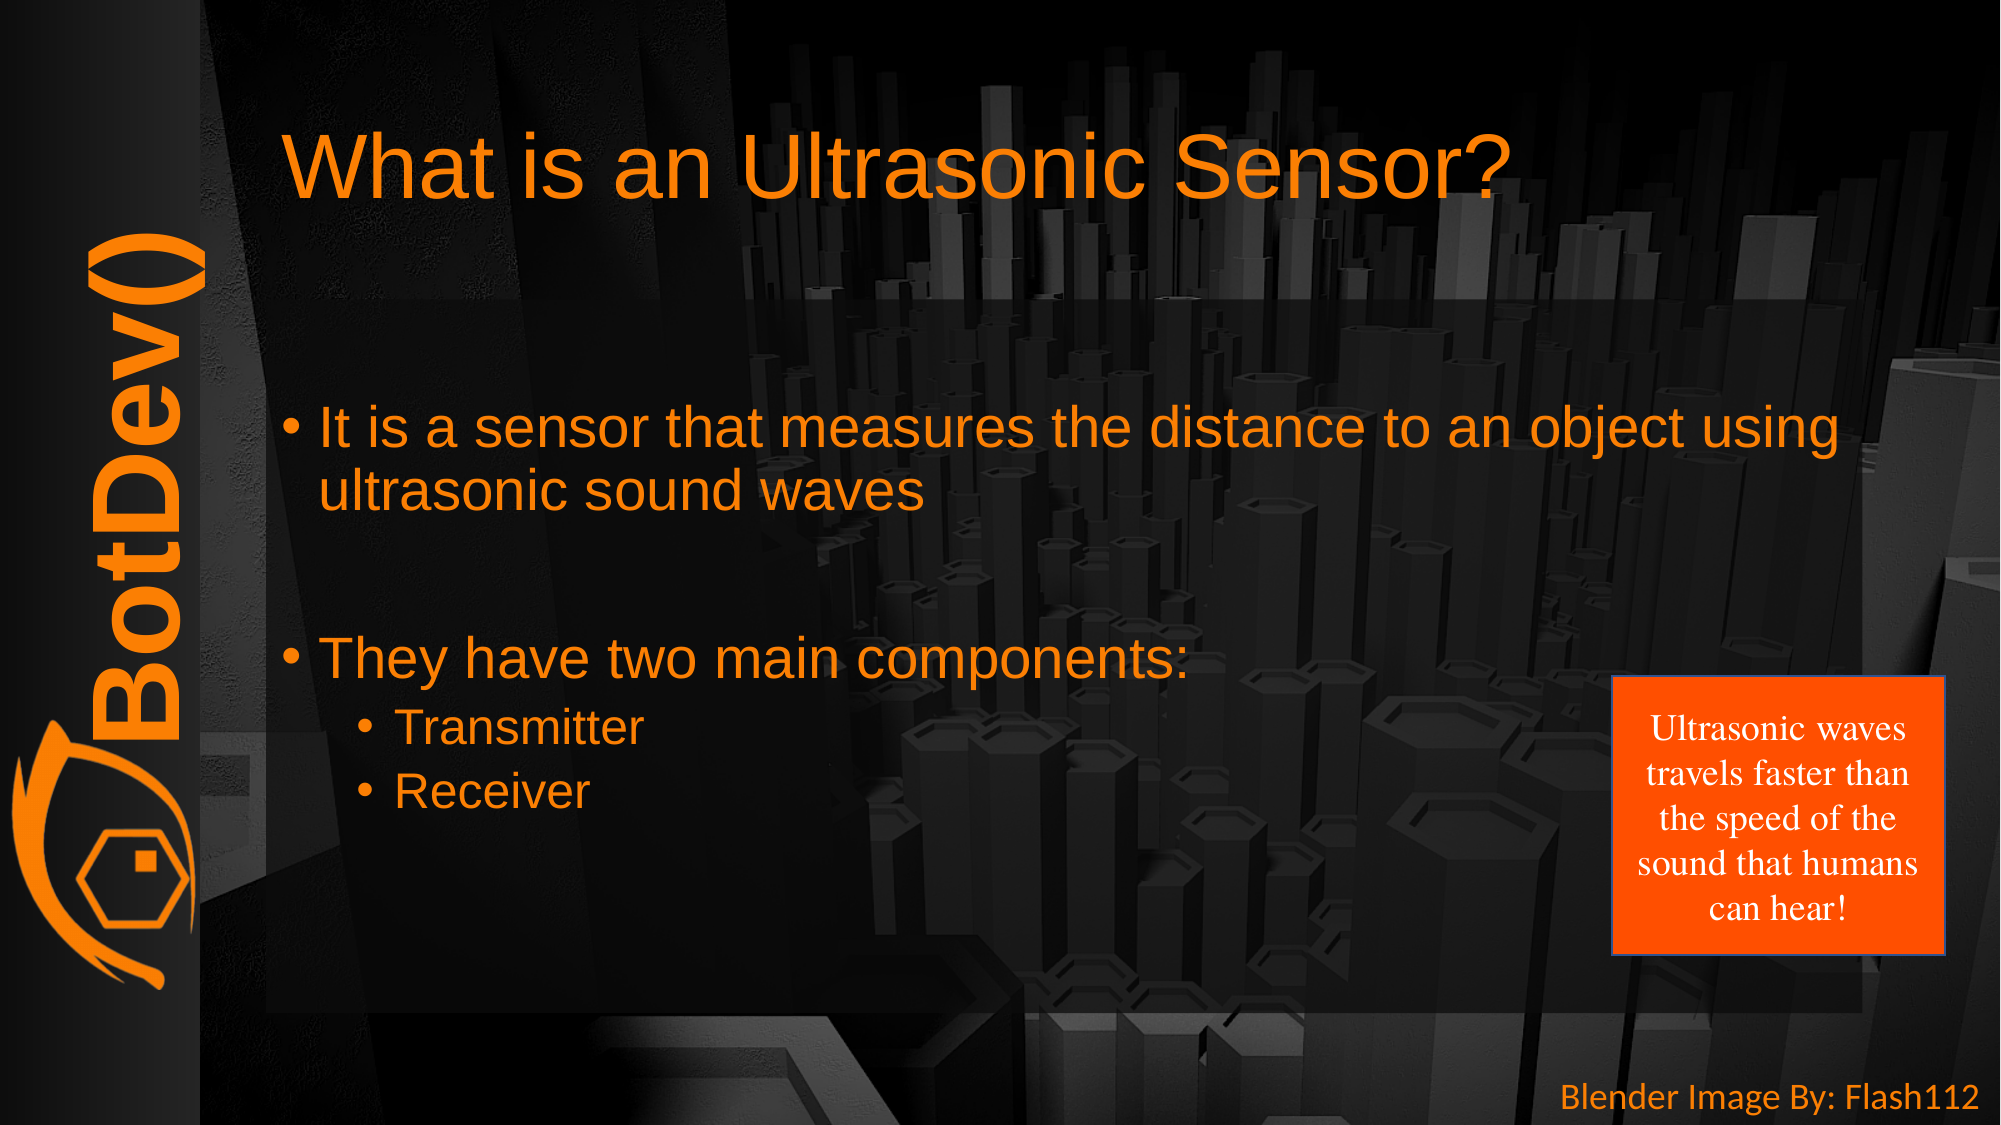

# What is an Ultrasonic Sensor?

It is a sensor that measures the distance to an object using ultrasonic sound waves

They have two main components:
Transmitter
Receiver

Ultrasonic waves travels faster than the speed of the sound that humans can hear!